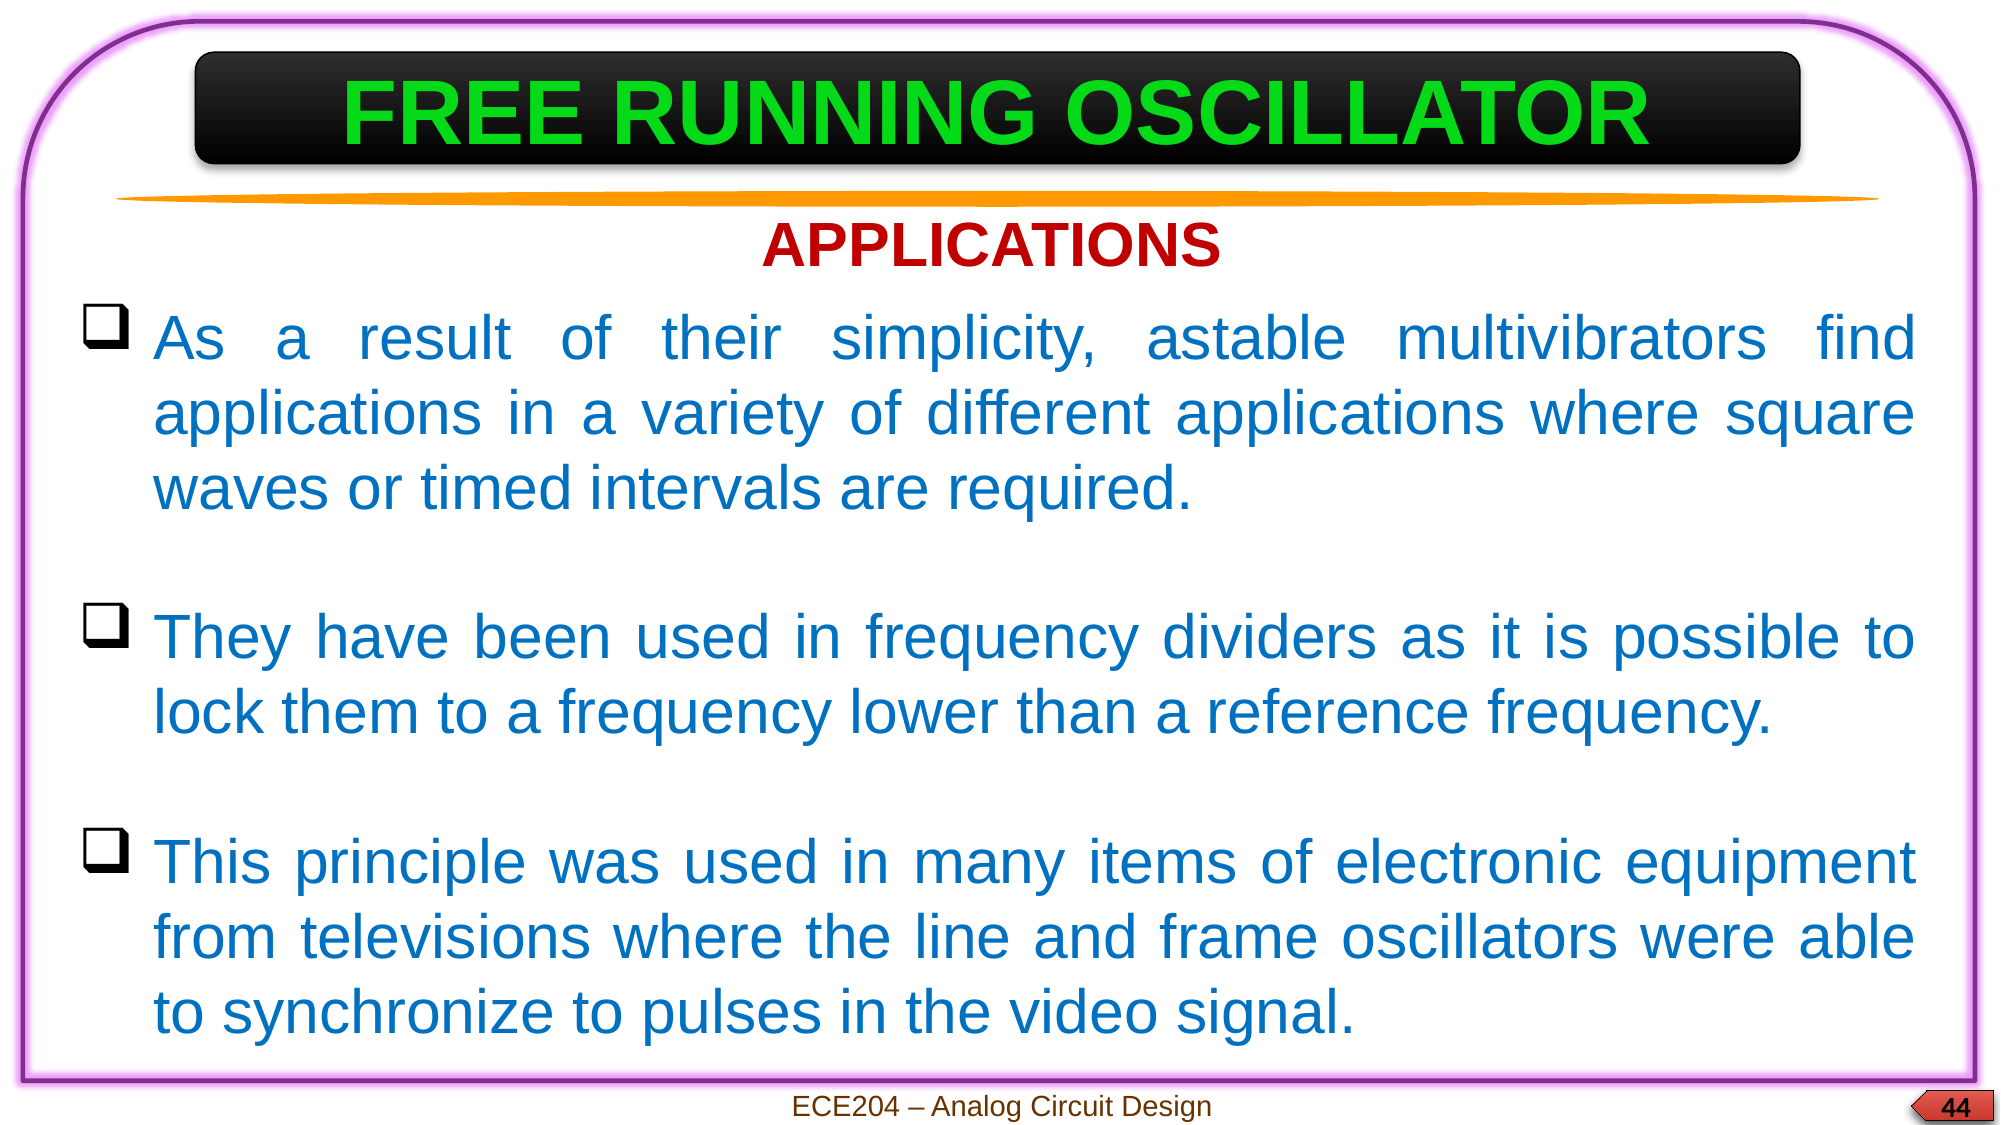

FREE RUNNING OSCILLATOR

APPLICATIONS
As a result of their simplicity, astable multivibrators find applications in a variety of different applications where square waves or timed intervals are required.

They have been used in frequency dividers as it is possible to lock them to a frequency lower than a reference frequency.

This principle was used in many items of electronic equipment from televisions where the line and frame oscillators were able to synchronize to pulses in the video signal.
ECE204 – Analog Circuit Design

44